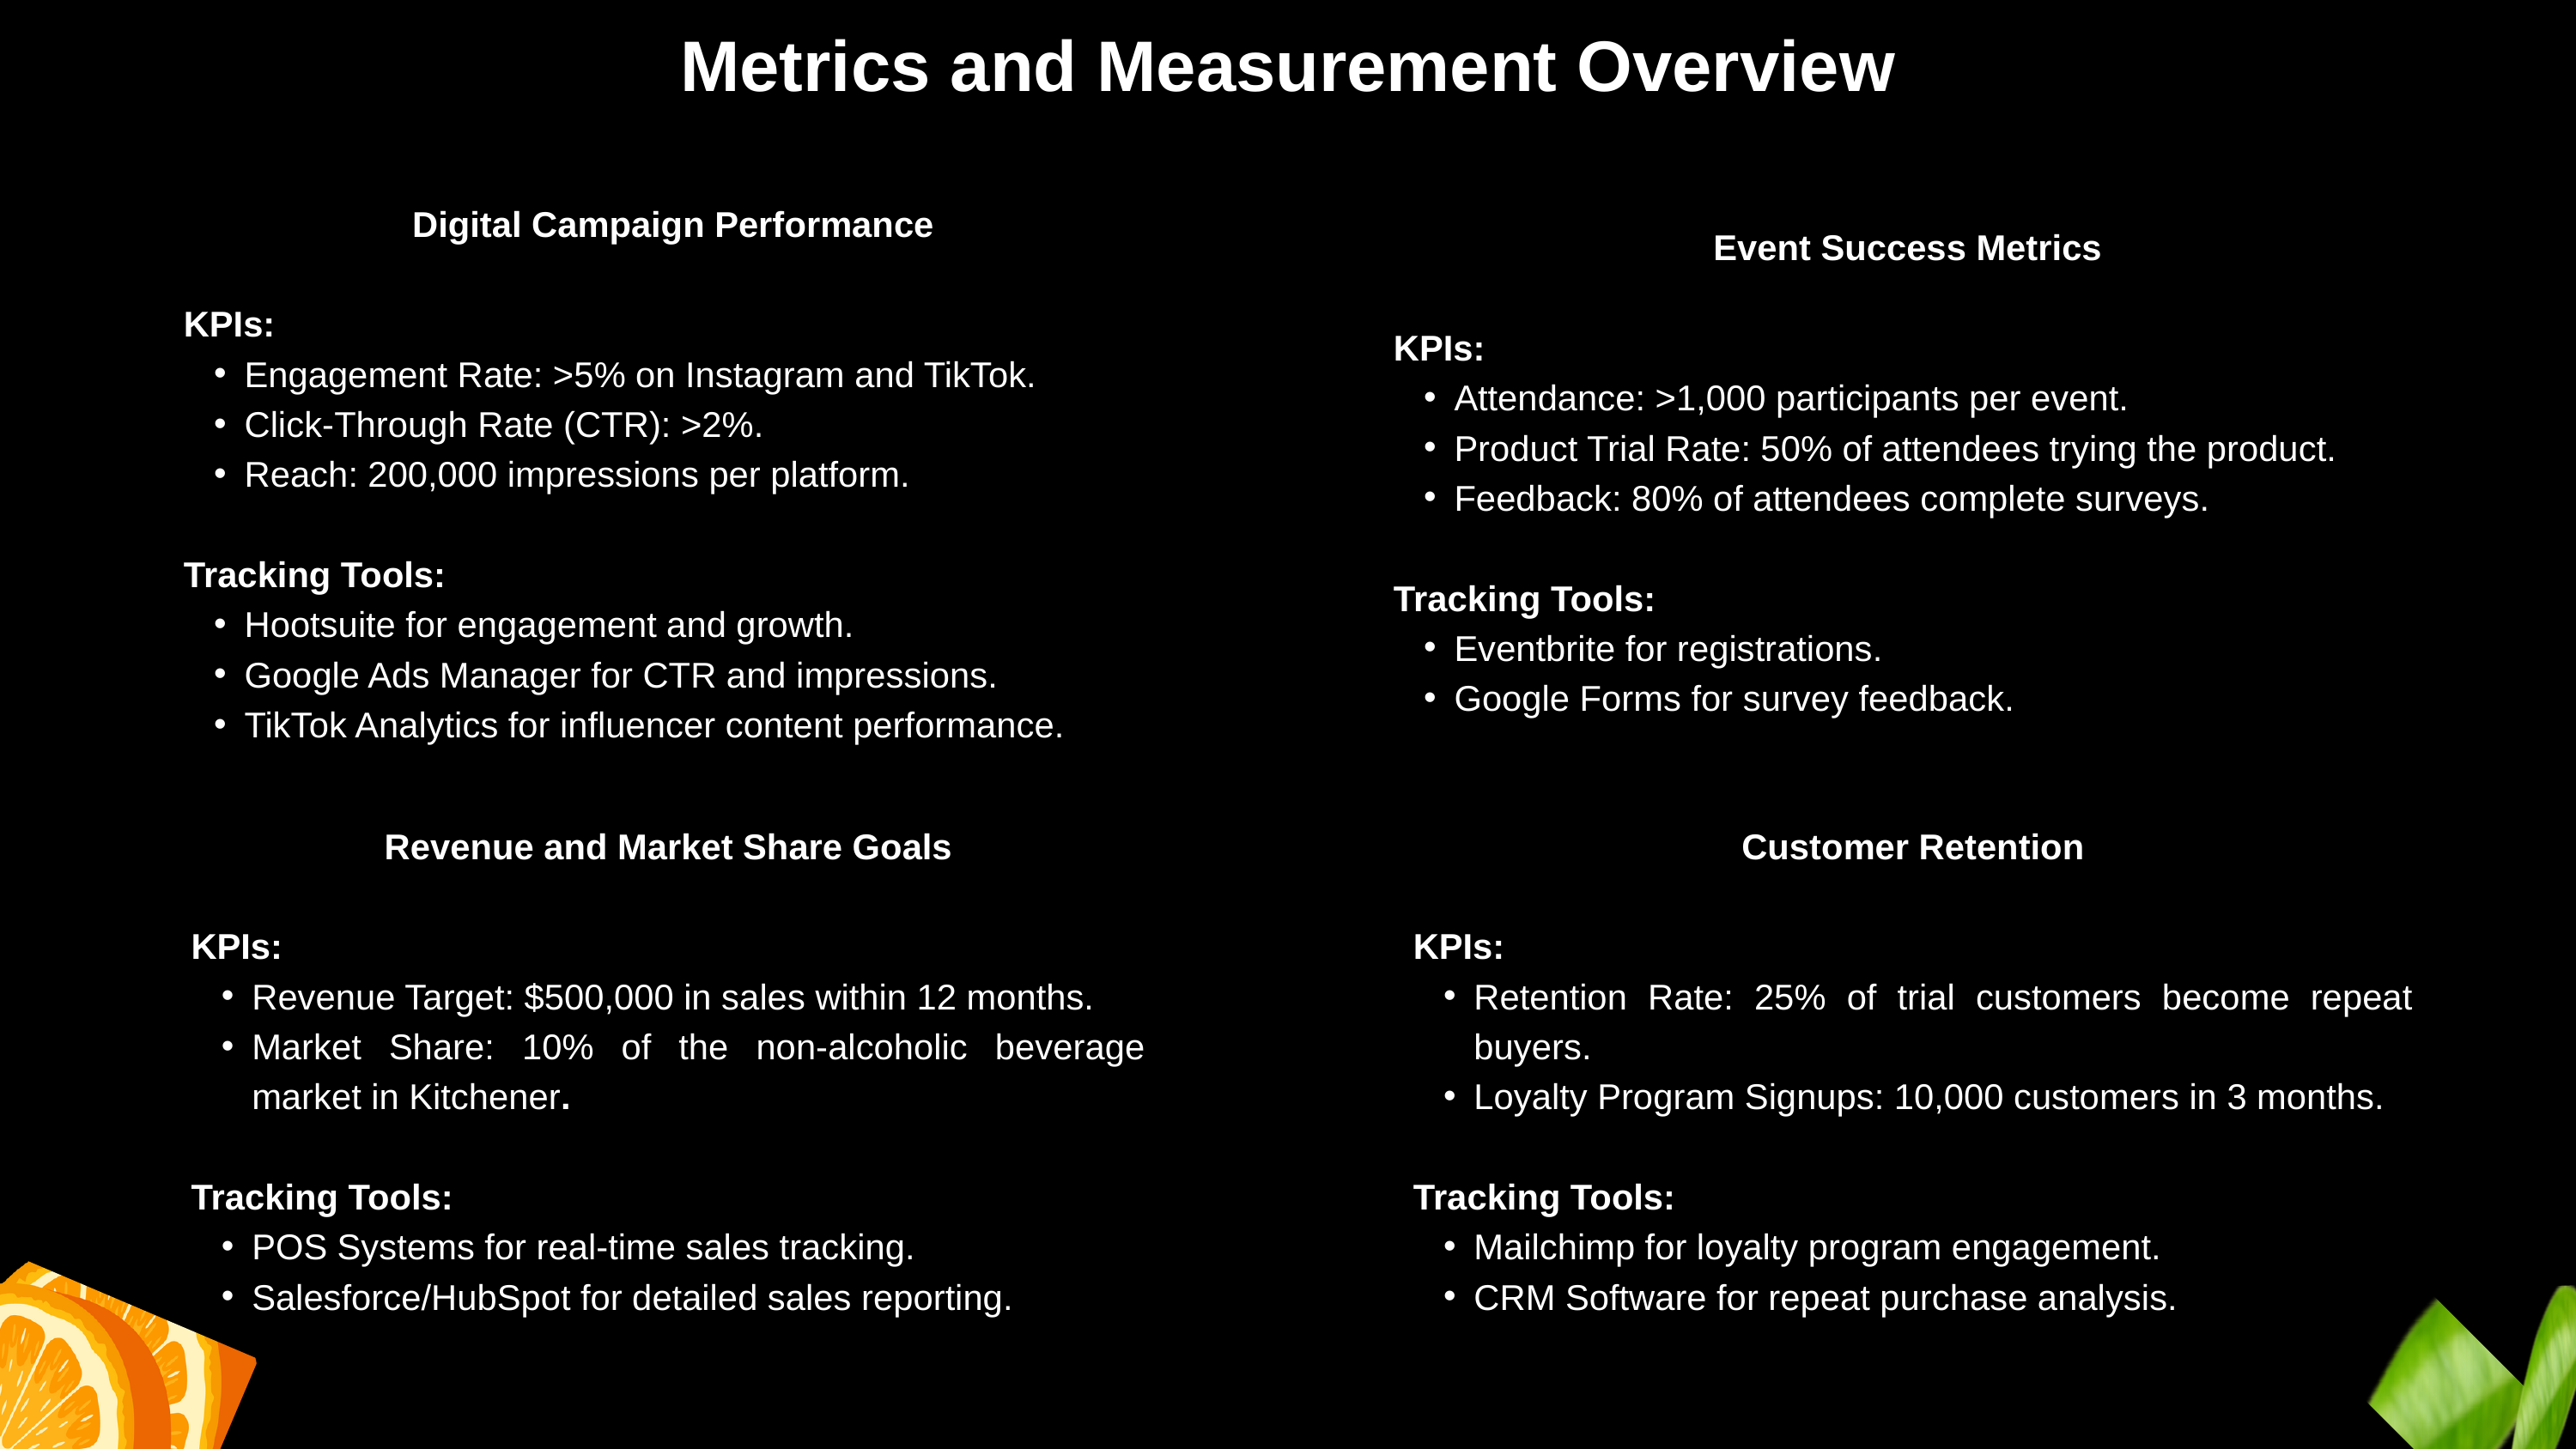

Metrics and Measurement Overview
 Digital Campaign Performance

KPIs:
Engagement Rate: >5% on Instagram and TikTok.
Click-Through Rate (CTR): >2%.
Reach: 200,000 impressions per platform.

Tracking Tools:
Hootsuite for engagement and growth.
Google Ads Manager for CTR and impressions.
TikTok Analytics for influencer content performance.

Event Success Metrics

KPIs:
Attendance: >1,000 participants per event.
Product Trial Rate: 50% of attendees trying the product.
Feedback: 80% of attendees complete surveys.

Tracking Tools:
Eventbrite for registrations.
Google Forms for survey feedback.
Revenue and Market Share Goals

KPIs:
Revenue Target: $500,000 in sales within 12 months.
Market Share: 10% of the non-alcoholic beverage market in Kitchener.

Tracking Tools:
POS Systems for real-time sales tracking.
Salesforce/HubSpot for detailed sales reporting.

Customer Retention

KPIs:
Retention Rate: 25% of trial customers become repeat buyers.
Loyalty Program Signups: 10,000 customers in 3 months.

Tracking Tools:
Mailchimp for loyalty program engagement.
CRM Software for repeat purchase analysis.